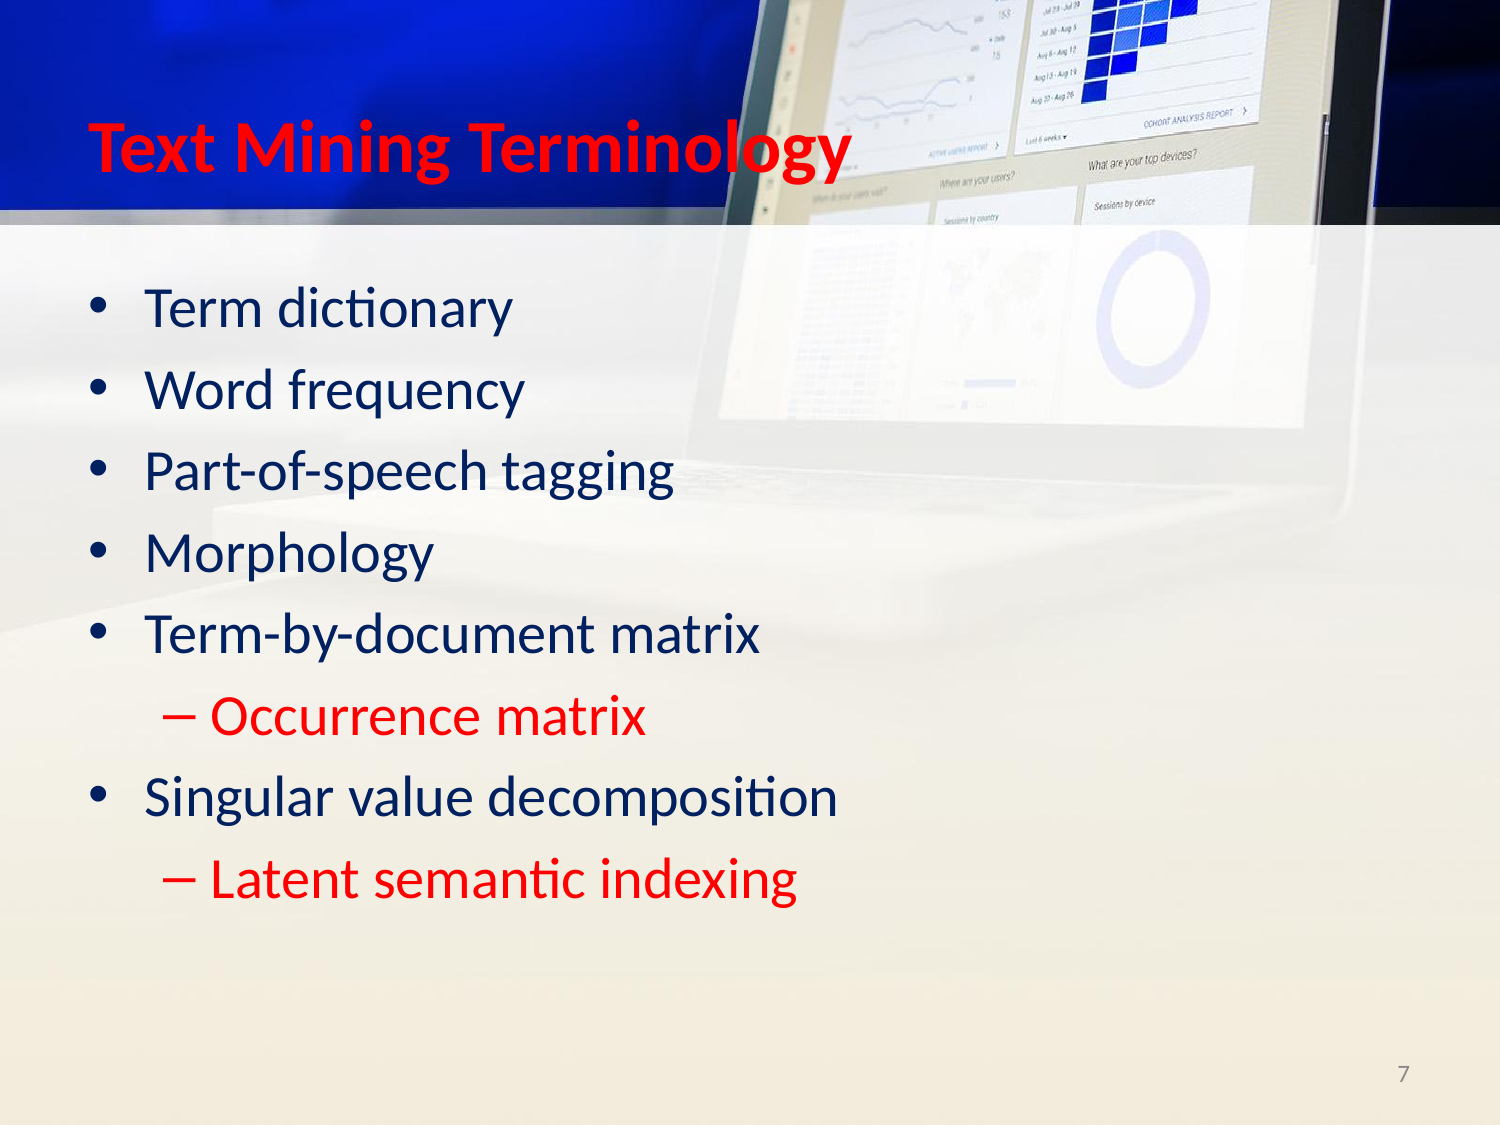

# Text Mining Terminology
Term dictionary
Word frequency
Part-of-speech tagging
Morphology
Term-by-document matrix
Occurrence matrix
Singular value decomposition
Latent semantic indexing
7